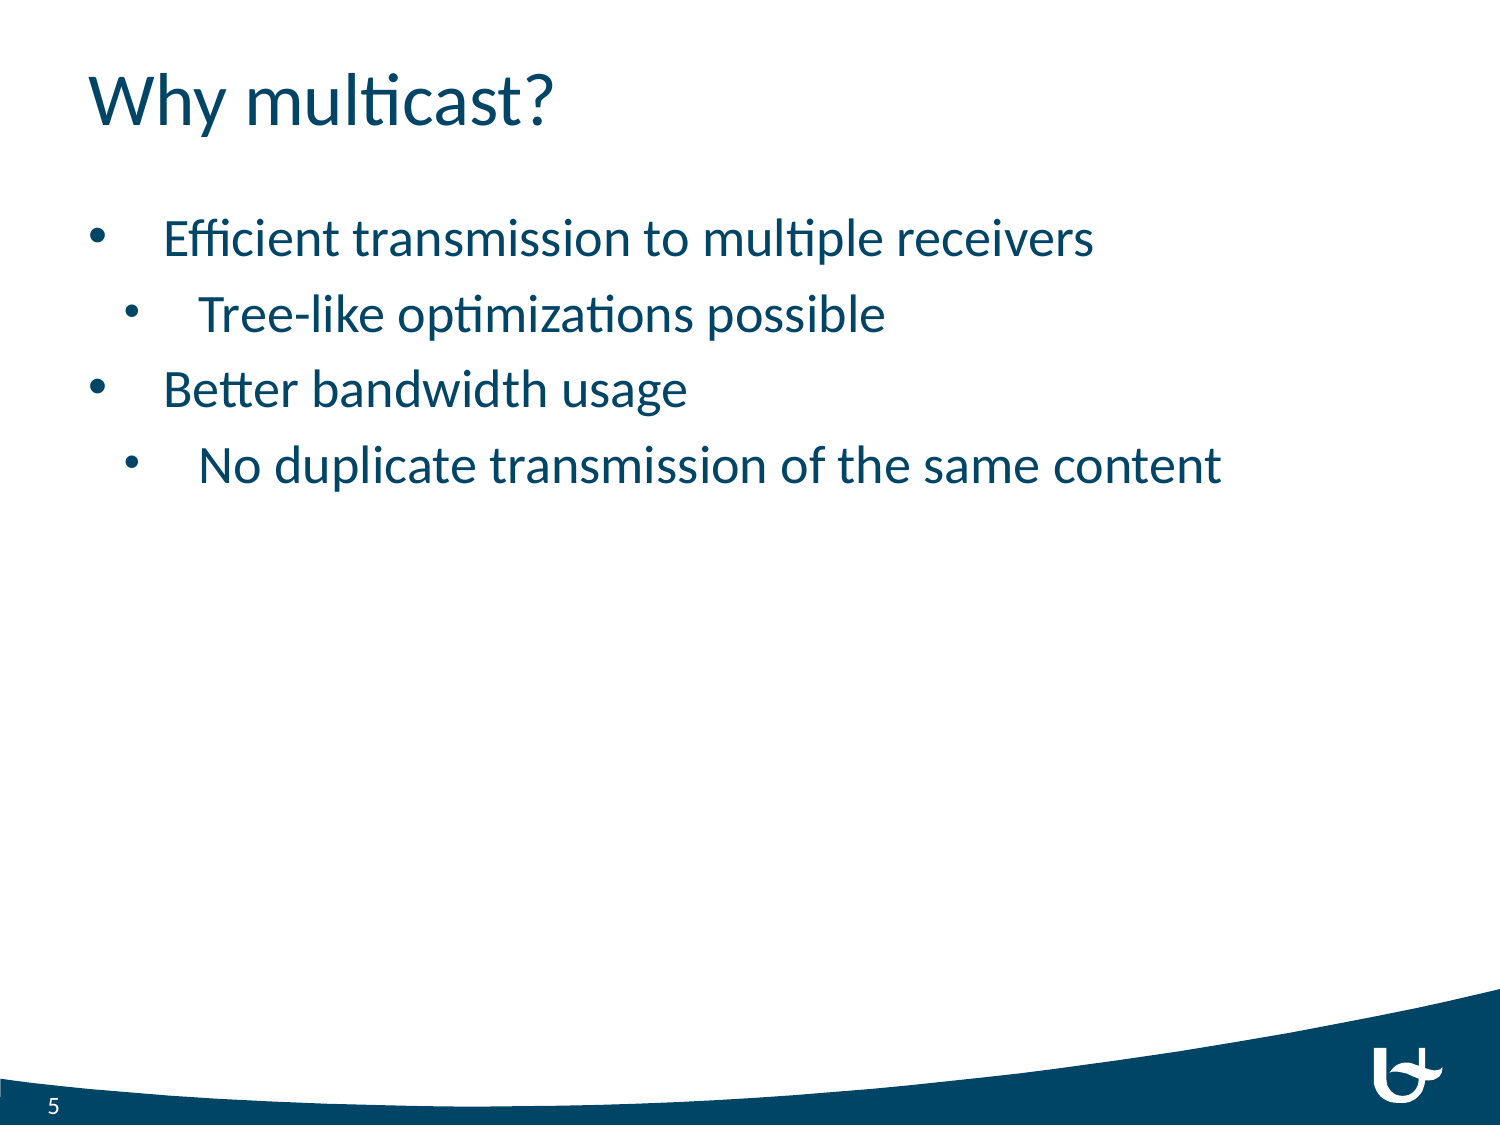

# Why multicast?
Efficient transmission to multiple receivers
Tree-like optimizations possible
Better bandwidth usage
No duplicate transmission of the same content
5